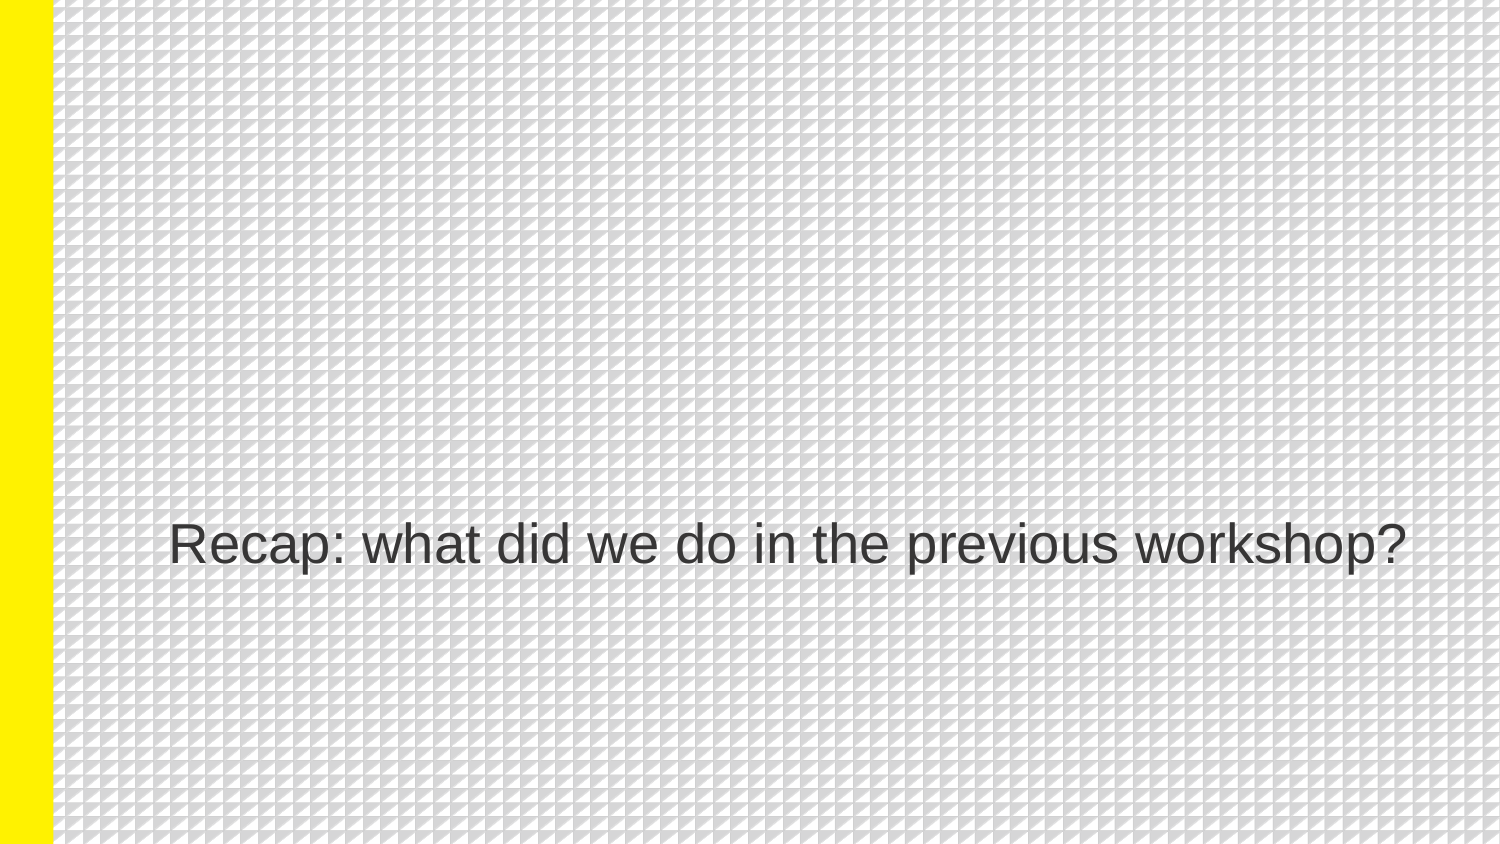

# Recap: what did we do in the previous workshop?